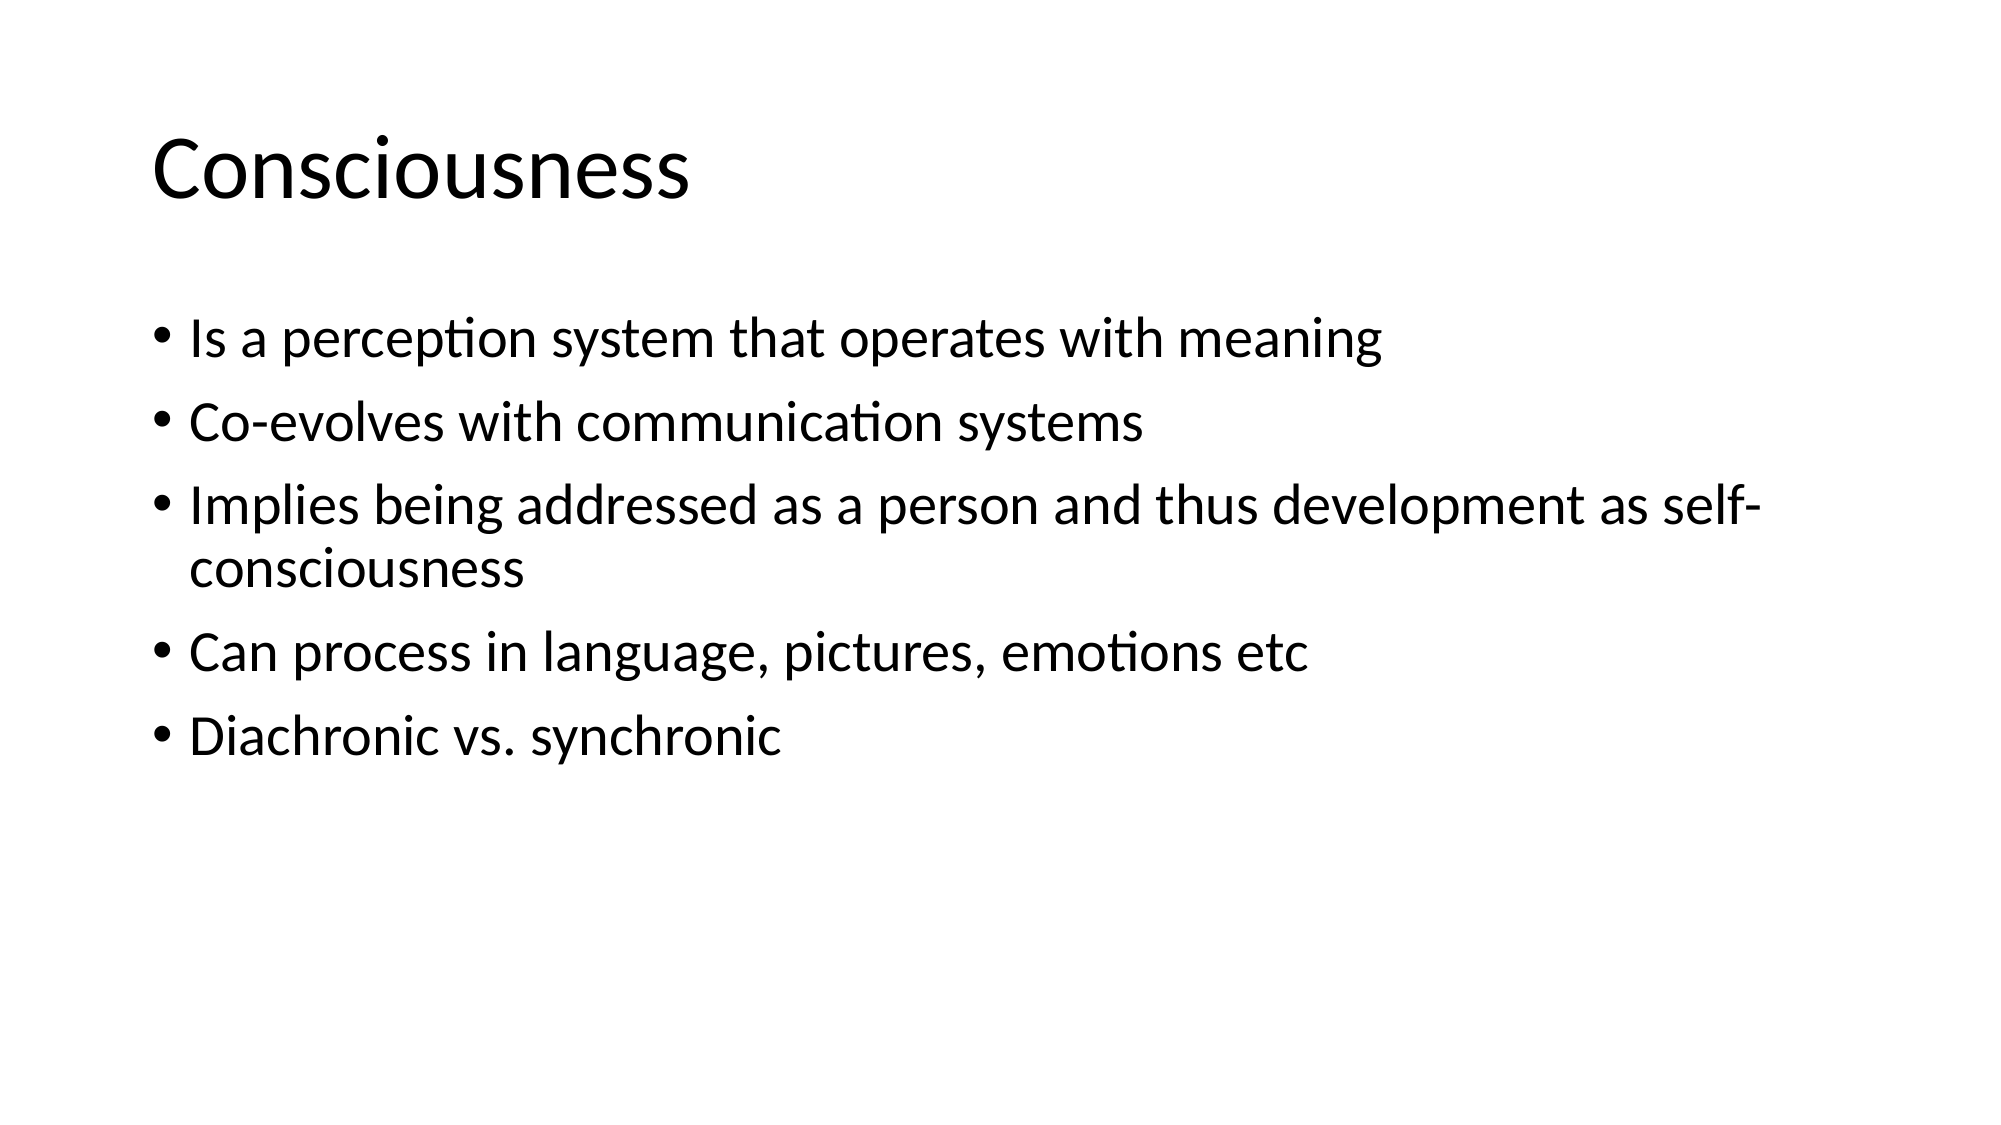

# Consciousness
Is a perception system that operates with meaning
Co-evolves with communication systems
Implies being addressed as a person and thus development as self-consciousness
Can process in language, pictures, emotions etc
Diachronic vs. synchronic